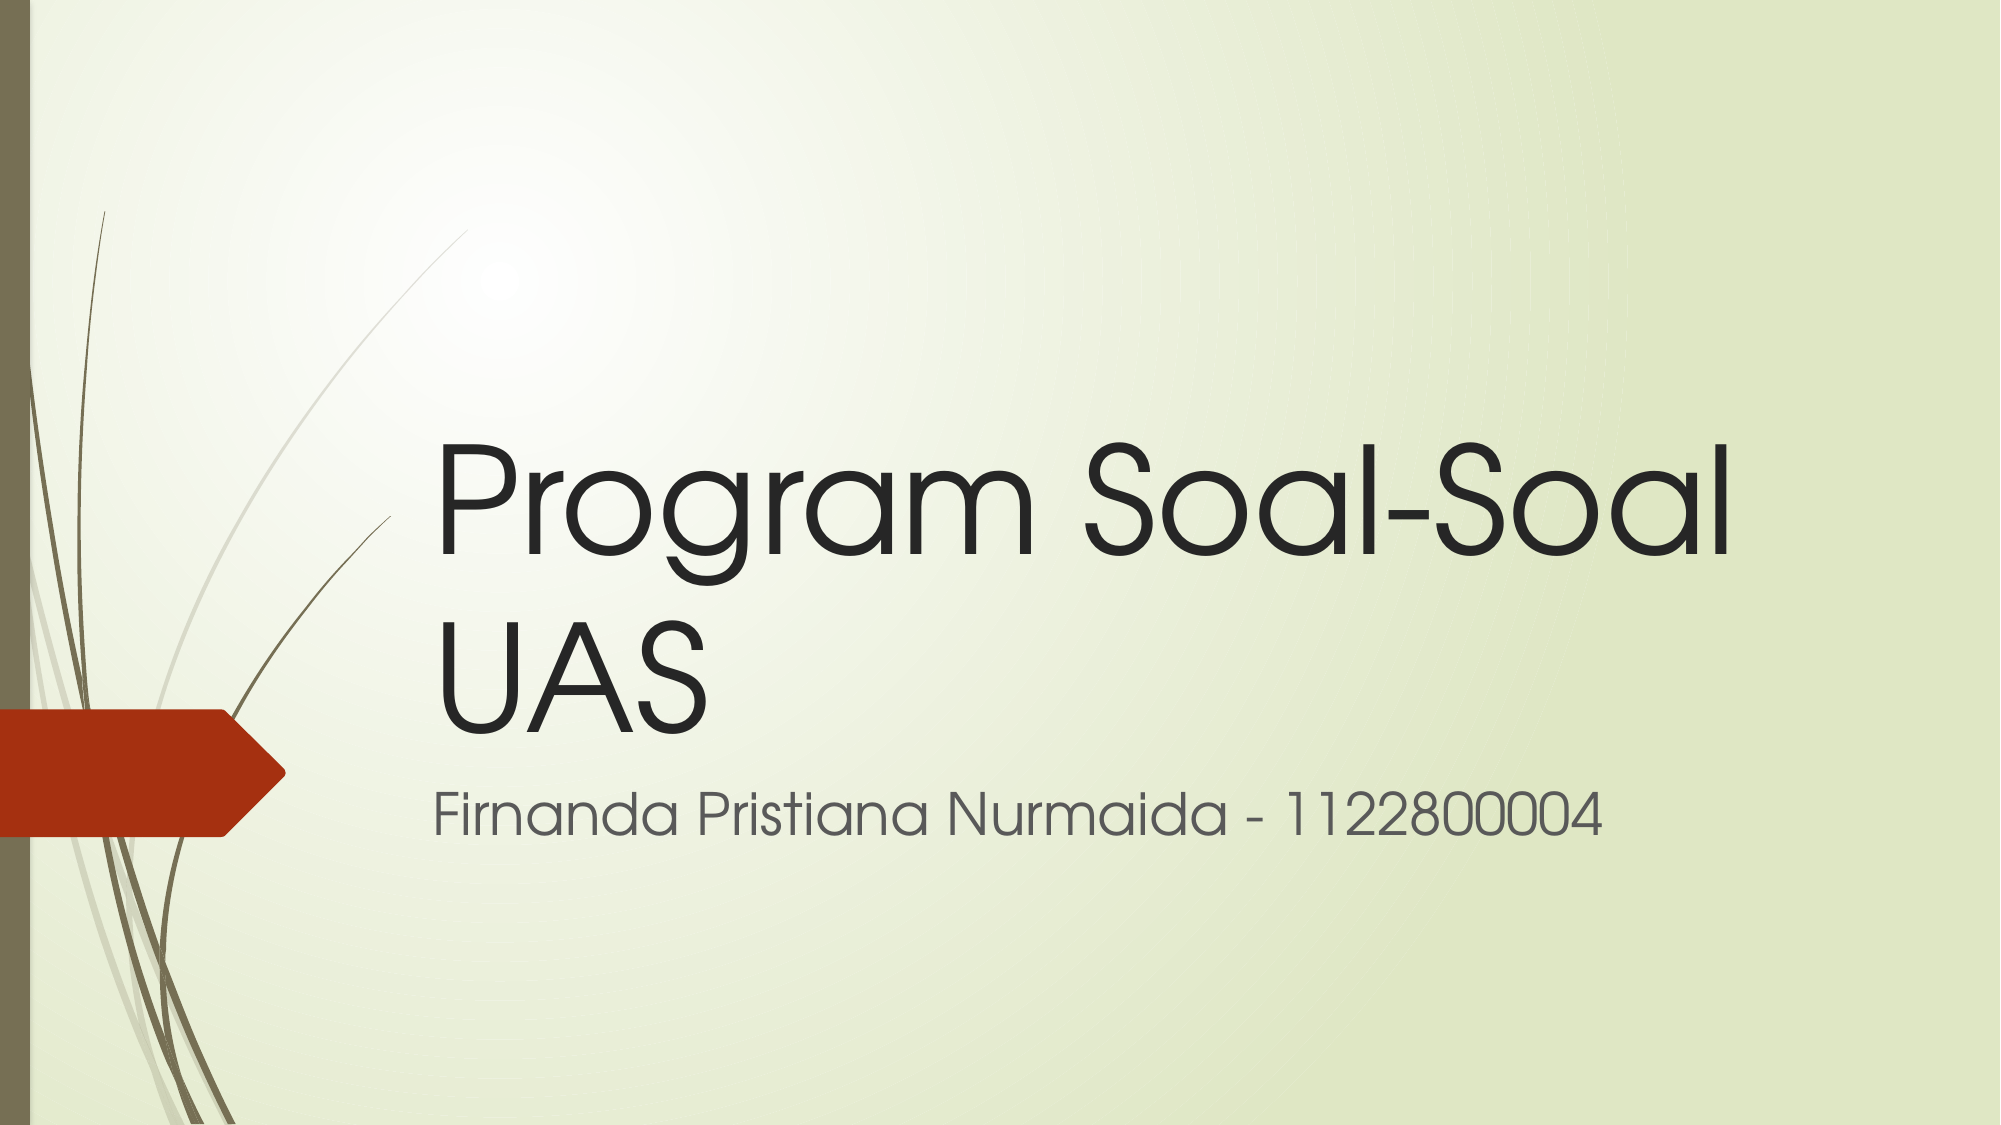

# Program Soal-Soal UAS
Firnanda Pristiana Nurmaida - 1122800004